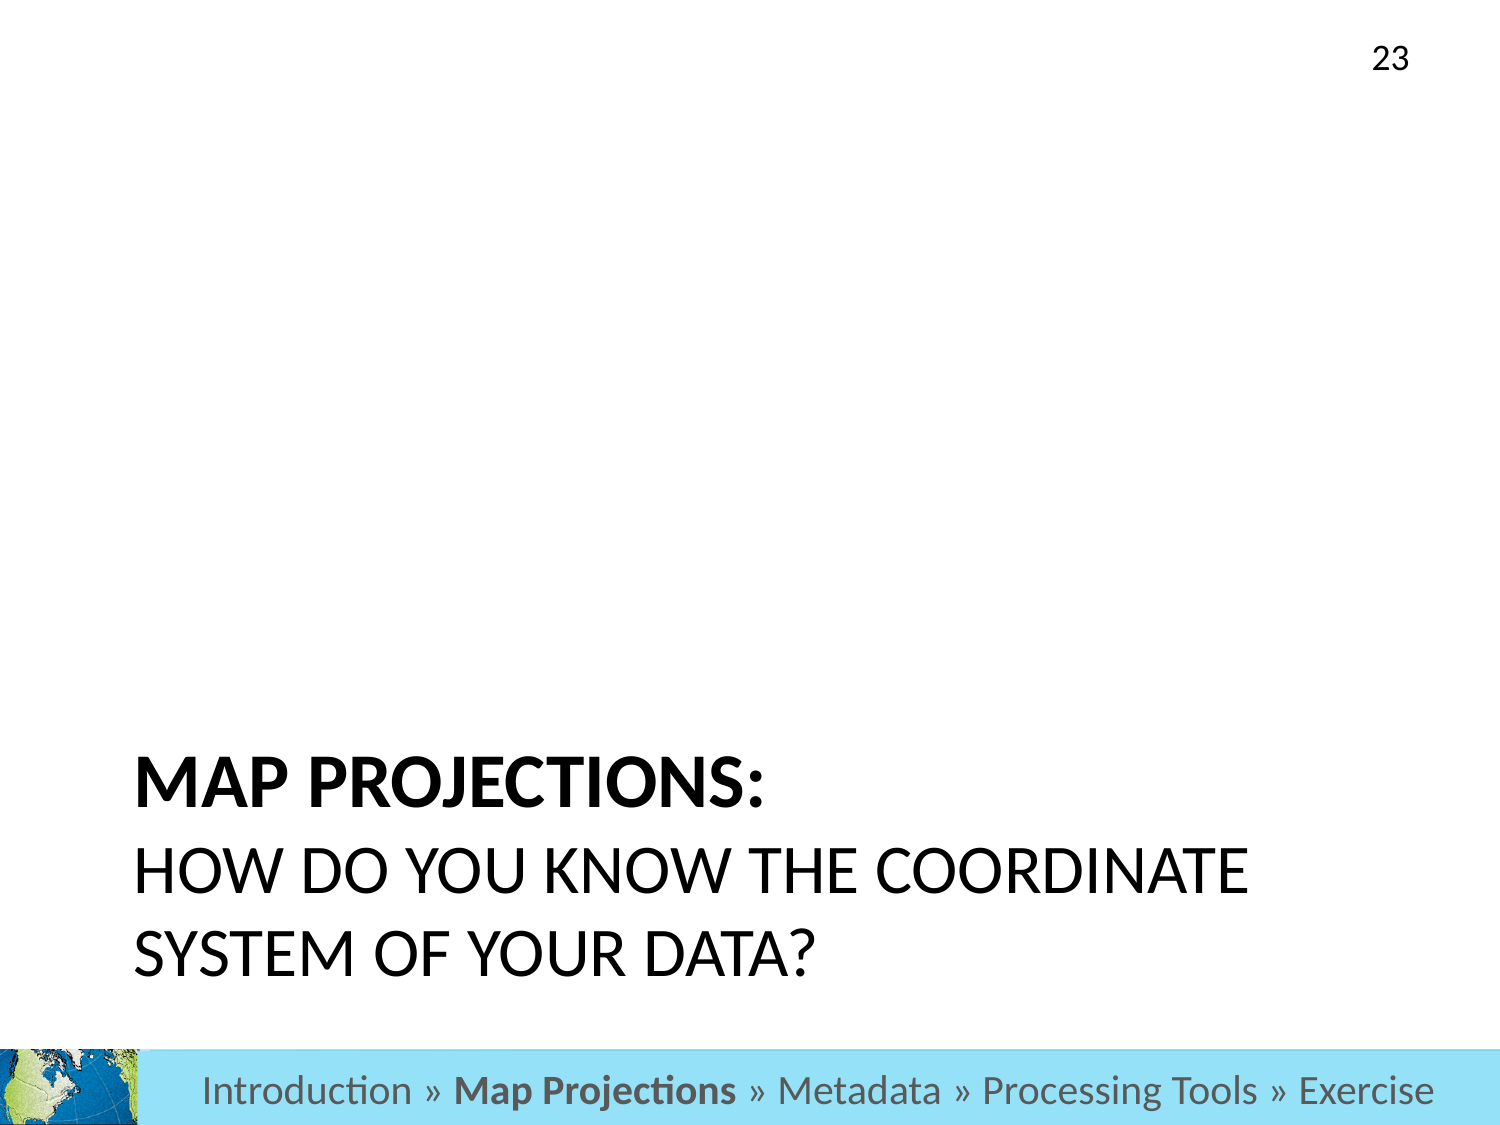

23
# MAP Projections: How do you know the Coordinate system of your data?
Introduction > Projections > Metadata > Processing Tools > Exercise
Introduction » Map Projections » Metadata » Processing Tools » Exercise
Analysis >> Projections >> Metadata >> Processing Tools >> Exercise